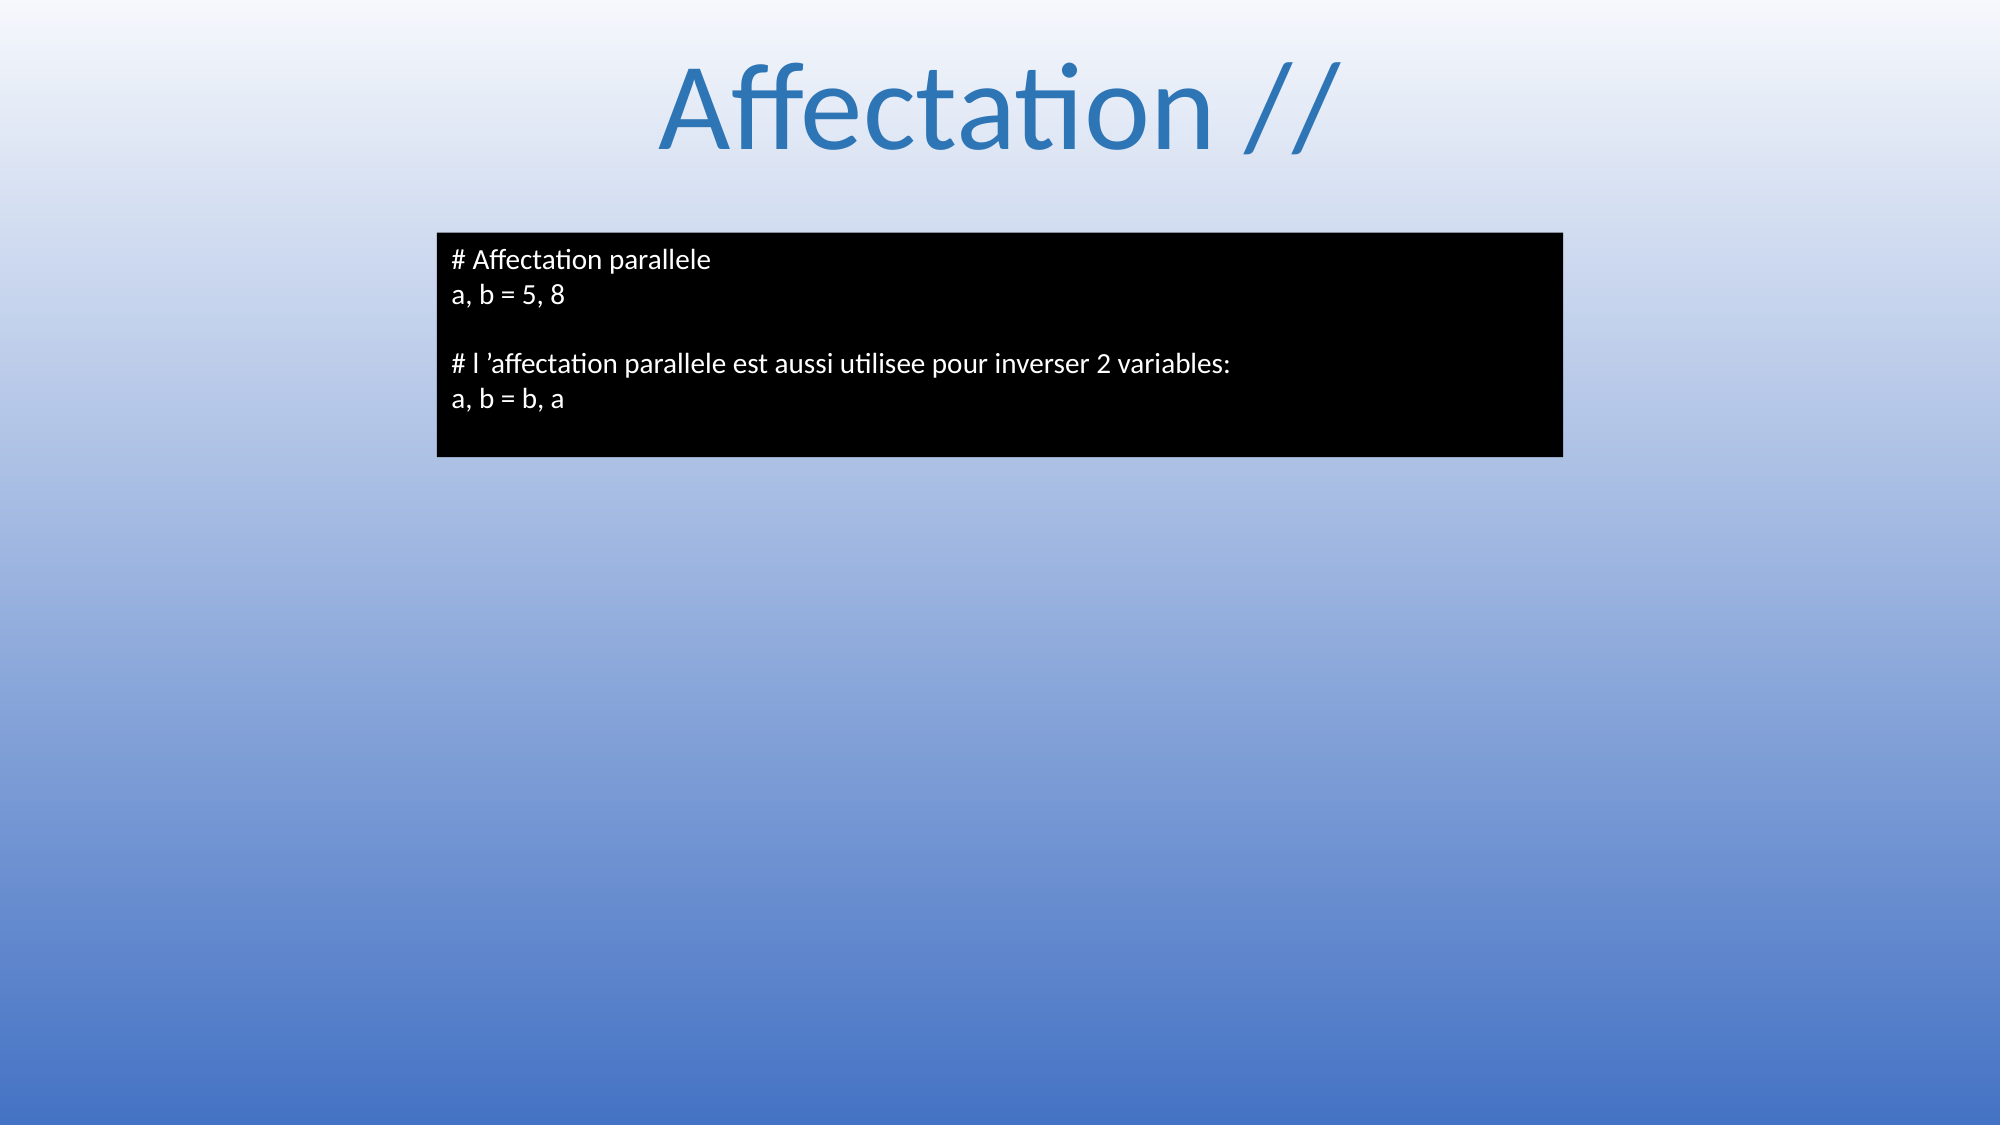

# Affectation //
# Affectation parallele
a, b = 5, 8

# l ’affectation parallele est aussi utilisee pour inverser 2 variables:
a, b = b, a

19